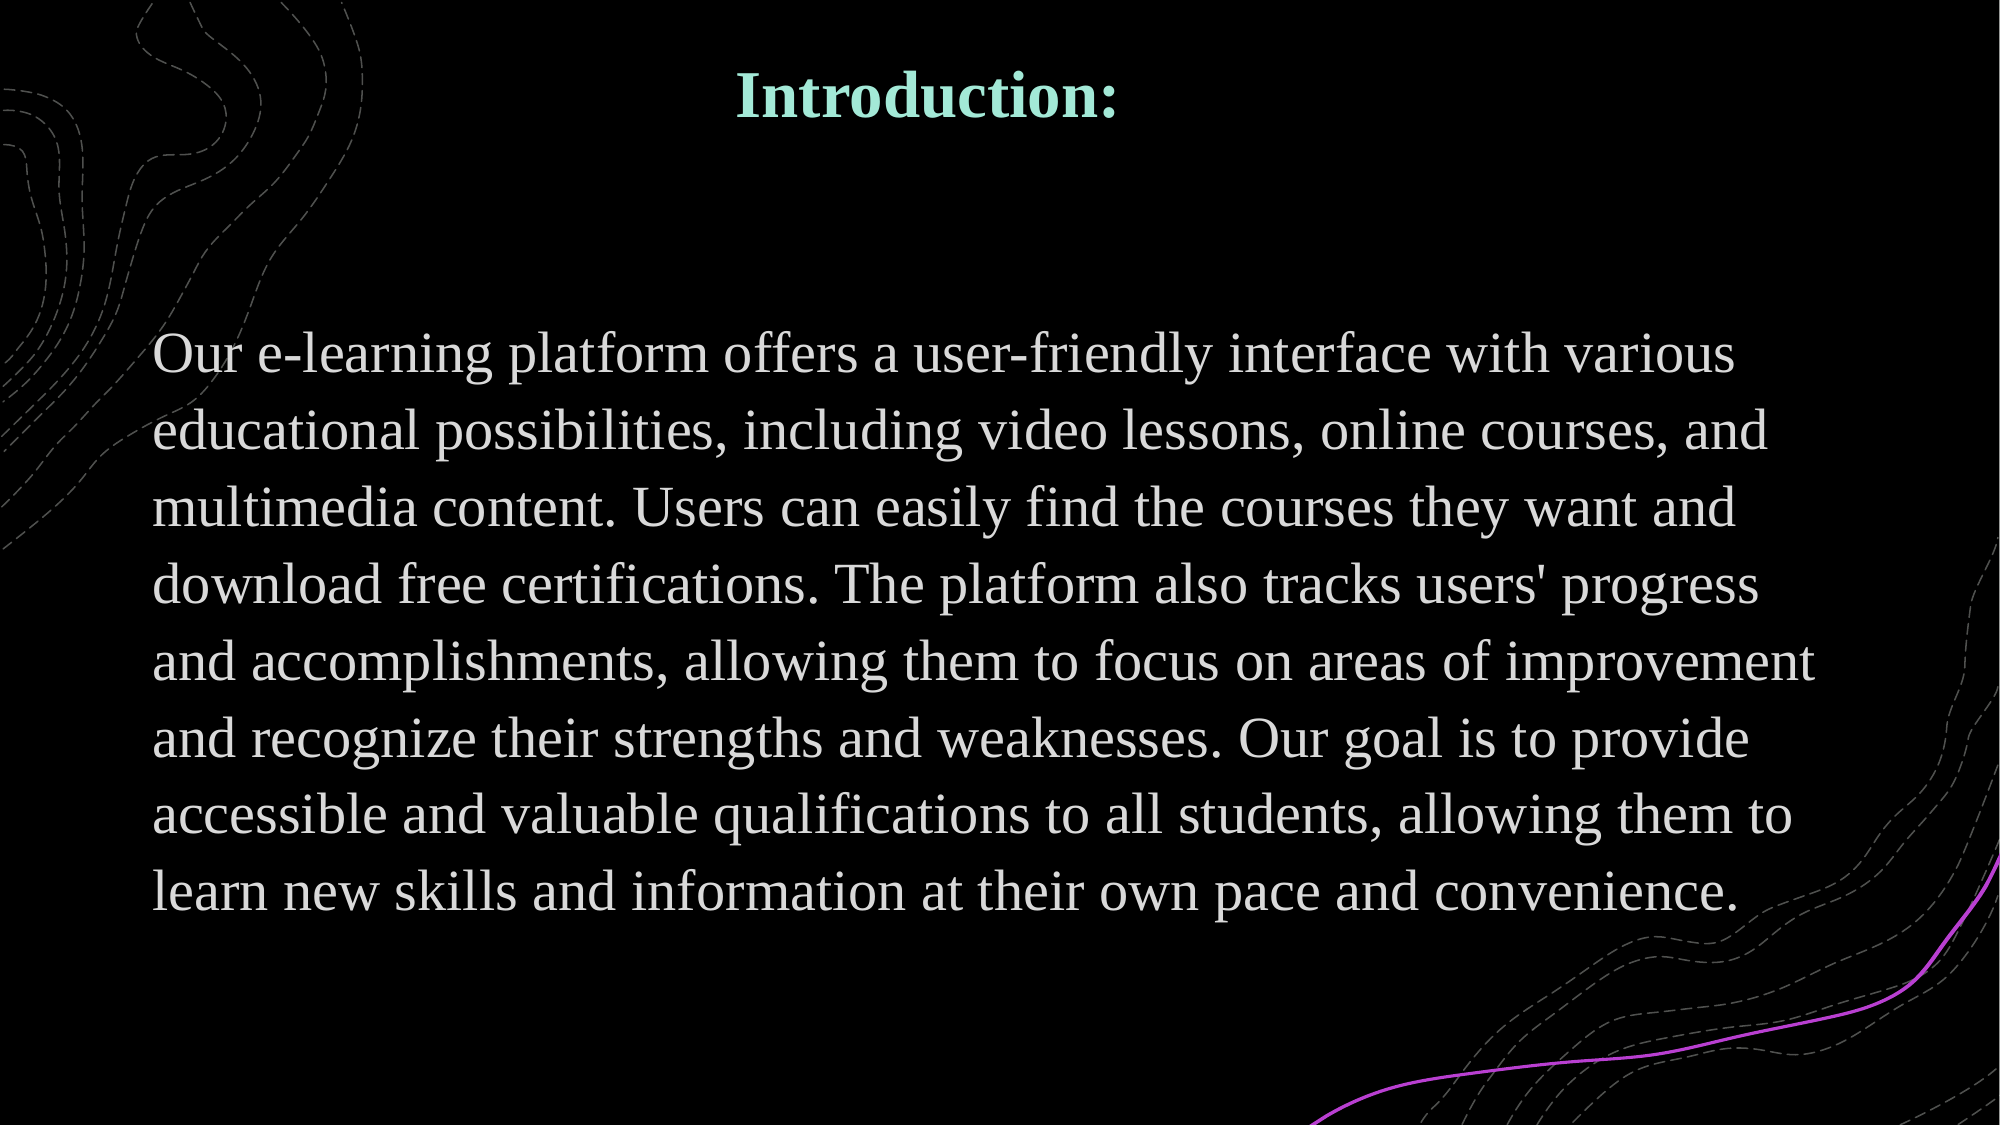

# Introduction:
Our e-learning platform offers a user-friendly interface with various educational possibilities, including video lessons, online courses, and multimedia content. Users can easily find the courses they want and download free certifications. The platform also tracks users' progress and accomplishments, allowing them to focus on areas of improvement and recognize their strengths and weaknesses. Our goal is to provide accessible and valuable qualifications to all students, allowing them to learn new skills and information at their own pace and convenience.